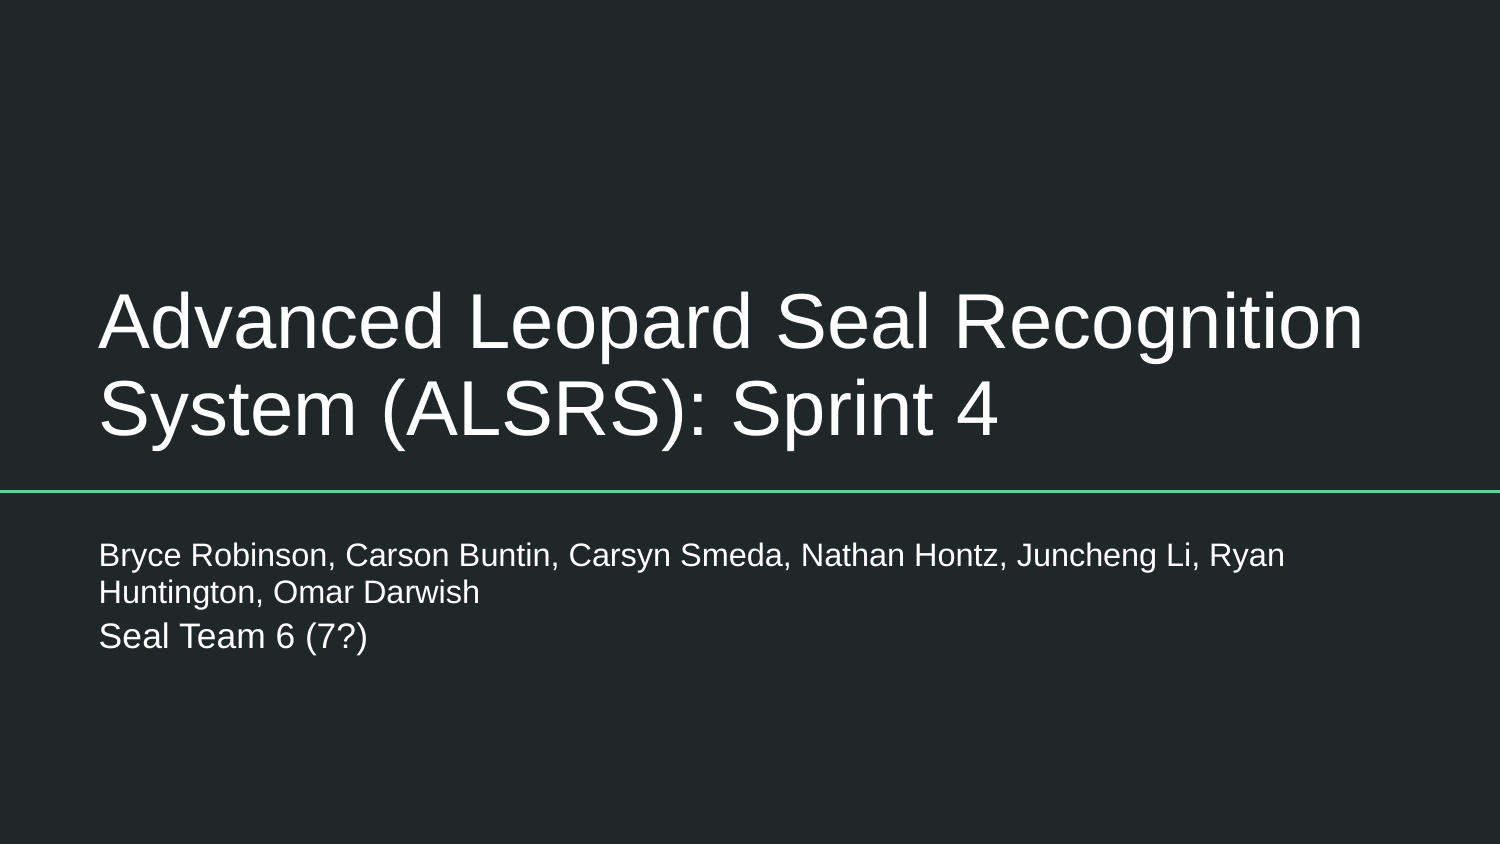

# Advanced Leopard Seal Recognition System (ALSRS): Sprint 4
Bryce Robinson, Carson Buntin, Carsyn Smeda, Nathan Hontz, Juncheng Li, Ryan Huntington, Omar Darwish
Seal Team 6 (7?)